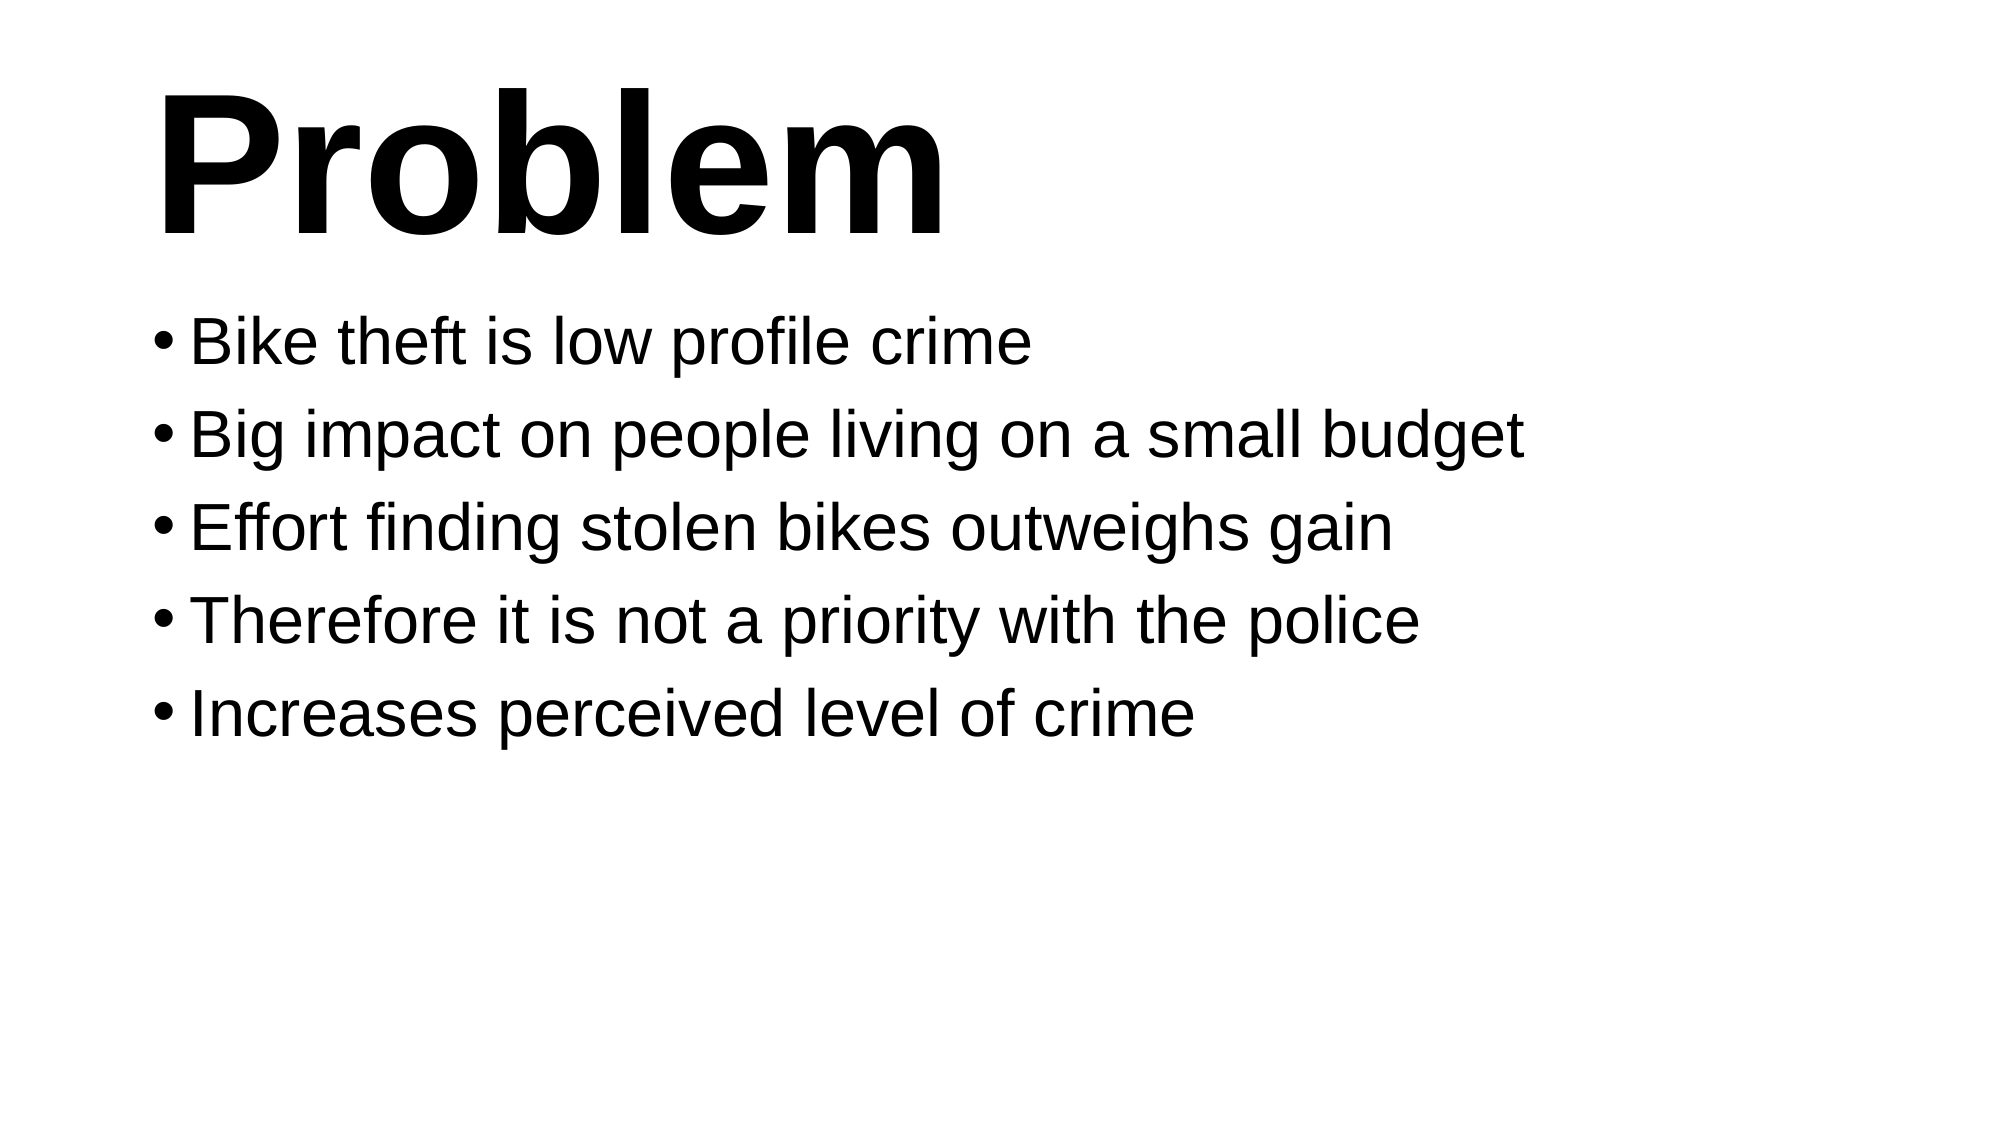

# Problem
Bike theft is low profile crime
Big impact on people living on a small budget
Effort finding stolen bikes outweighs gain
Therefore it is not a priority with the police
Increases perceived level of crime